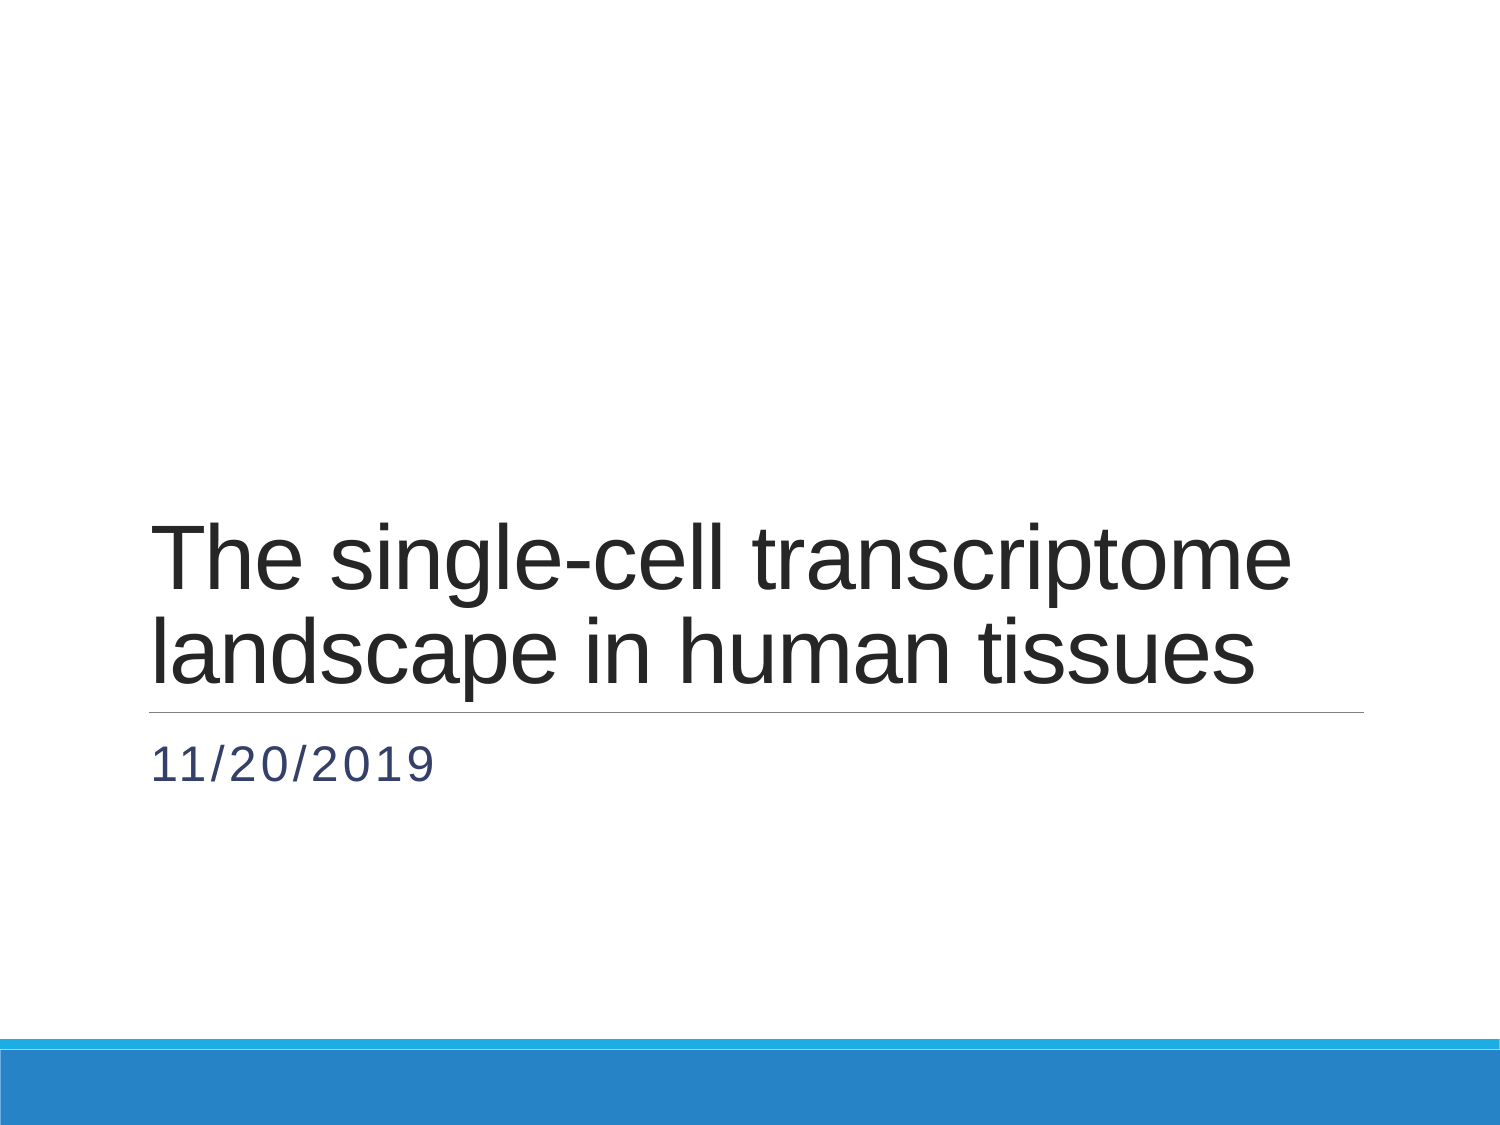

# The single-cell transcriptome landscape in human tissues
11/20/2019